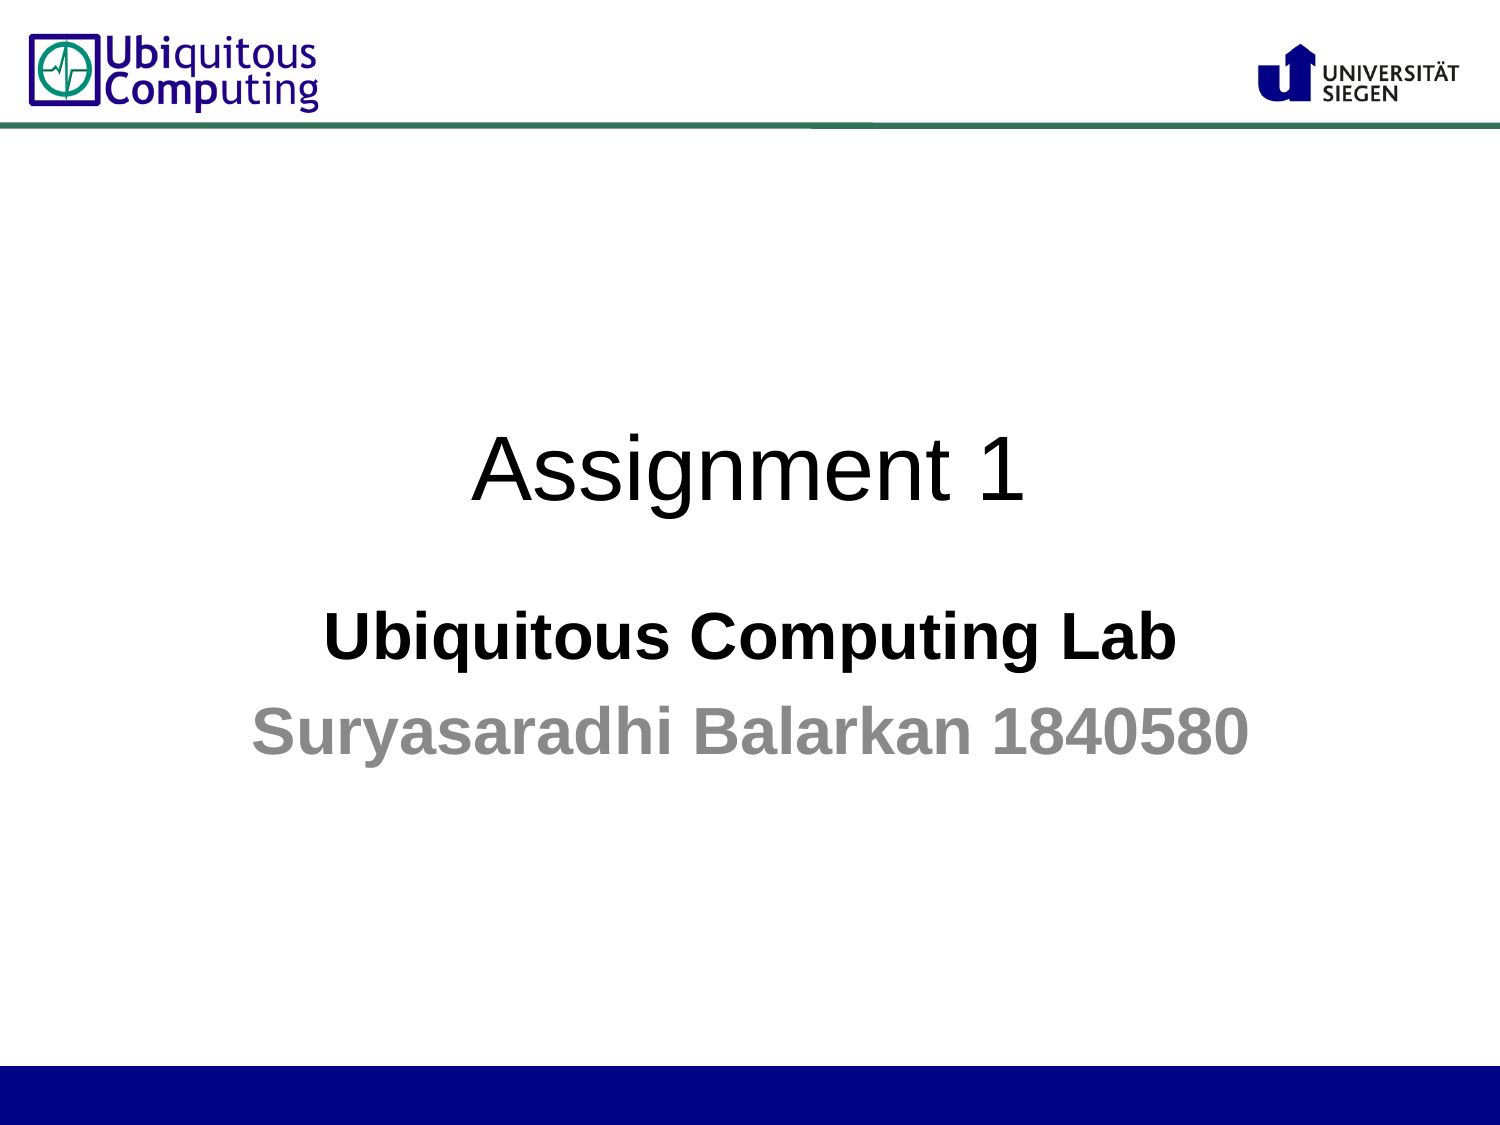

Assignment 1

Ubiquitous Computing Lab
Suryasaradhi Balarkan 1840580